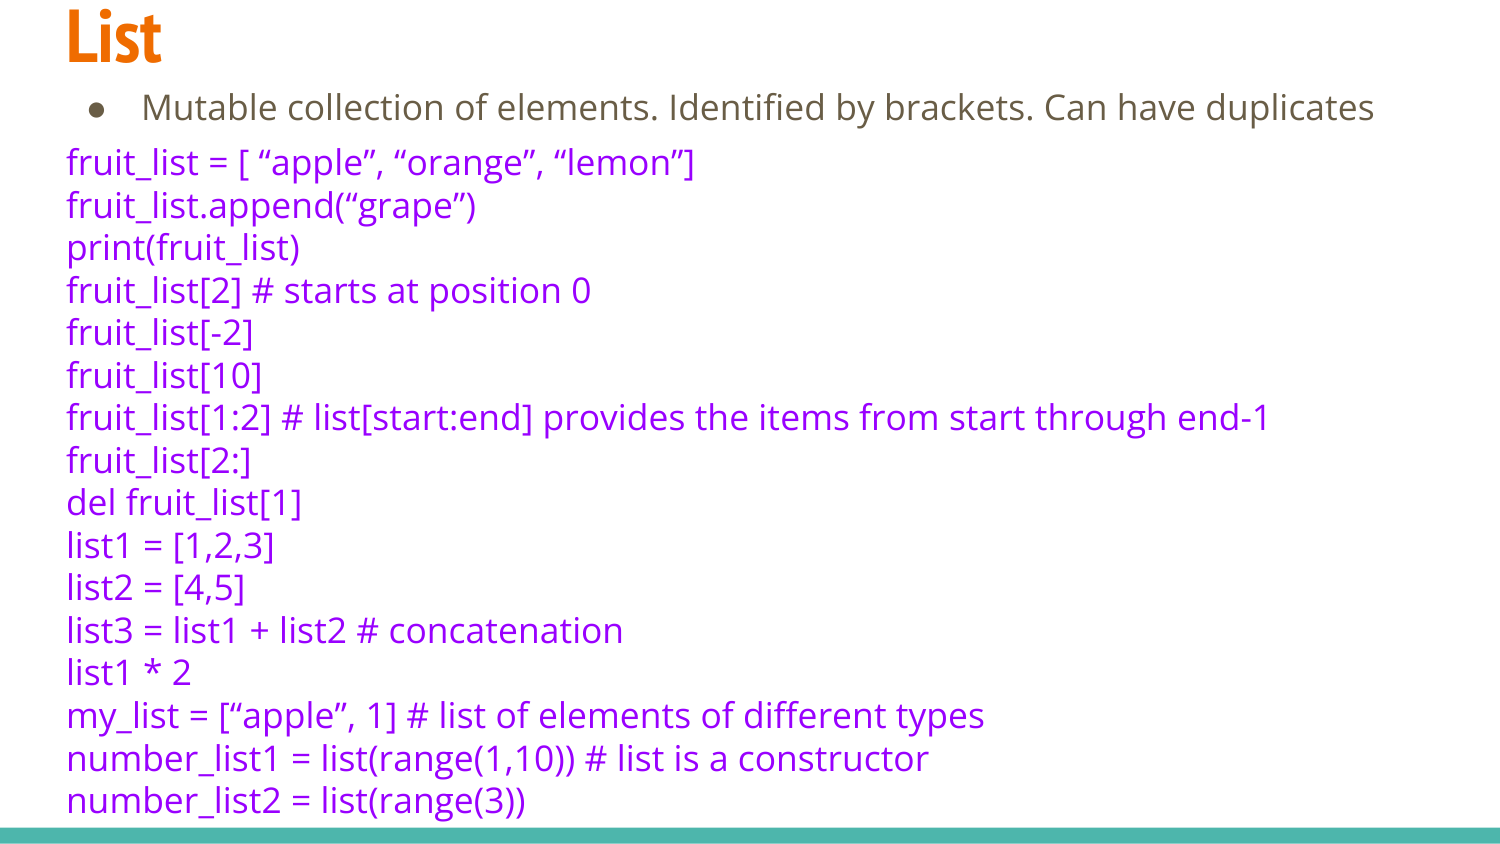

# List
Mutable collection of elements. Identified by brackets. Can have duplicates
fruit_list = [ “apple”, “orange”, “lemon”]
fruit_list.append(“grape”)
print(fruit_list)
fruit_list[2] # starts at position 0
fruit_list[-2]
fruit_list[10]
fruit_list[1:2] # list[start:end] provides the items from start through end-1
fruit_list[2:]
del fruit_list[1]
list1 = [1,2,3]
list2 = [4,5]
list3 = list1 + list2 # concatenation
list1 * 2
my_list = [“apple”, 1] # list of elements of different types
number_list1 = list(range(1,10)) # list is a constructor
number_list2 = list(range(3))